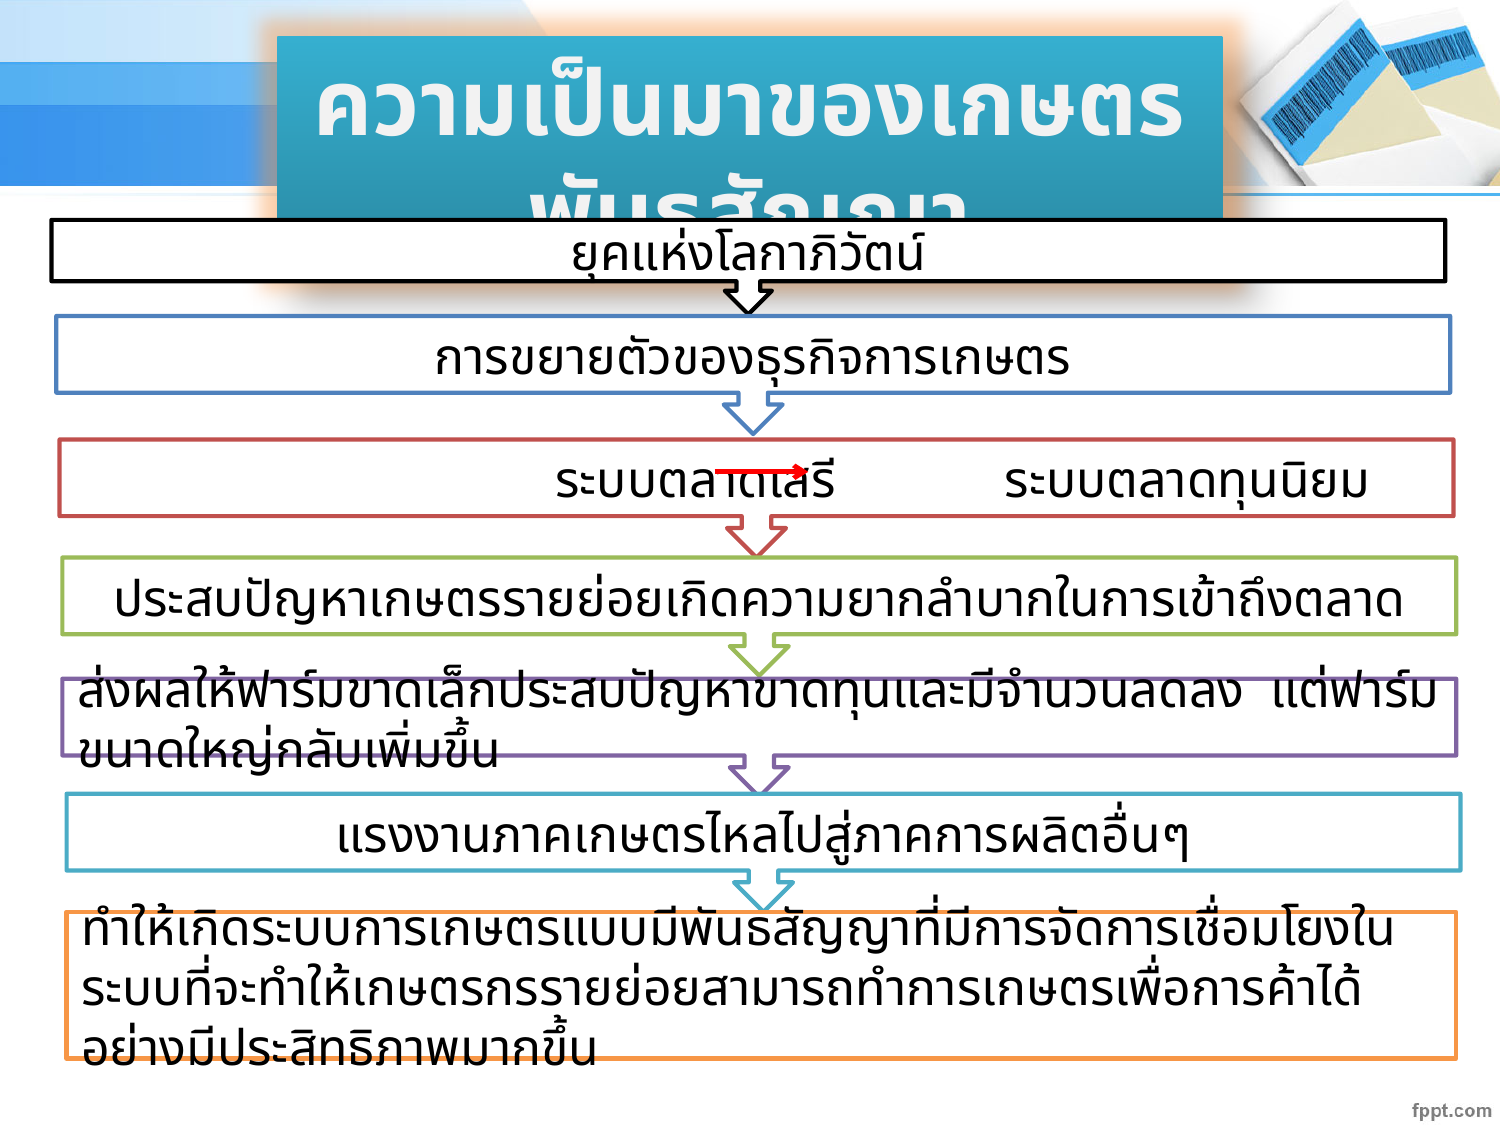

ความเป็นมาของเกษตรพันธสัญญา
ยุคแห่งโลกาภิวัตน์
การขยายตัวของธุรกิจการเกษตร
                                     ระบบตลาดเสรี             ระบบตลาดทุนนิยม
ประสบปัญหาเกษตรรายย่อยเกิดความยากลำบากในการเข้าถึงตลาด
ส่งผลให้ฟาร์มขาดเล็กประสบปัญหาขาดทุนและมีจำนวนลดลง  แต่ฟาร์มขนาดใหญ่กลับเพิ่มขึ้น
แรงงานภาคเกษตรไหลไปสู่ภาคการผลิตอื่นๆ
ทำให้เกิดระบบการเกษตรแบบมีพันธสัญญาที่มีการจัดการเชื่อมโยงในระบบที่จะทำให้เกษตรกรรายย่อยสามารถทำการเกษตรเพื่อการค้าได้อย่างมีประสิทธิภาพมากขึ้น